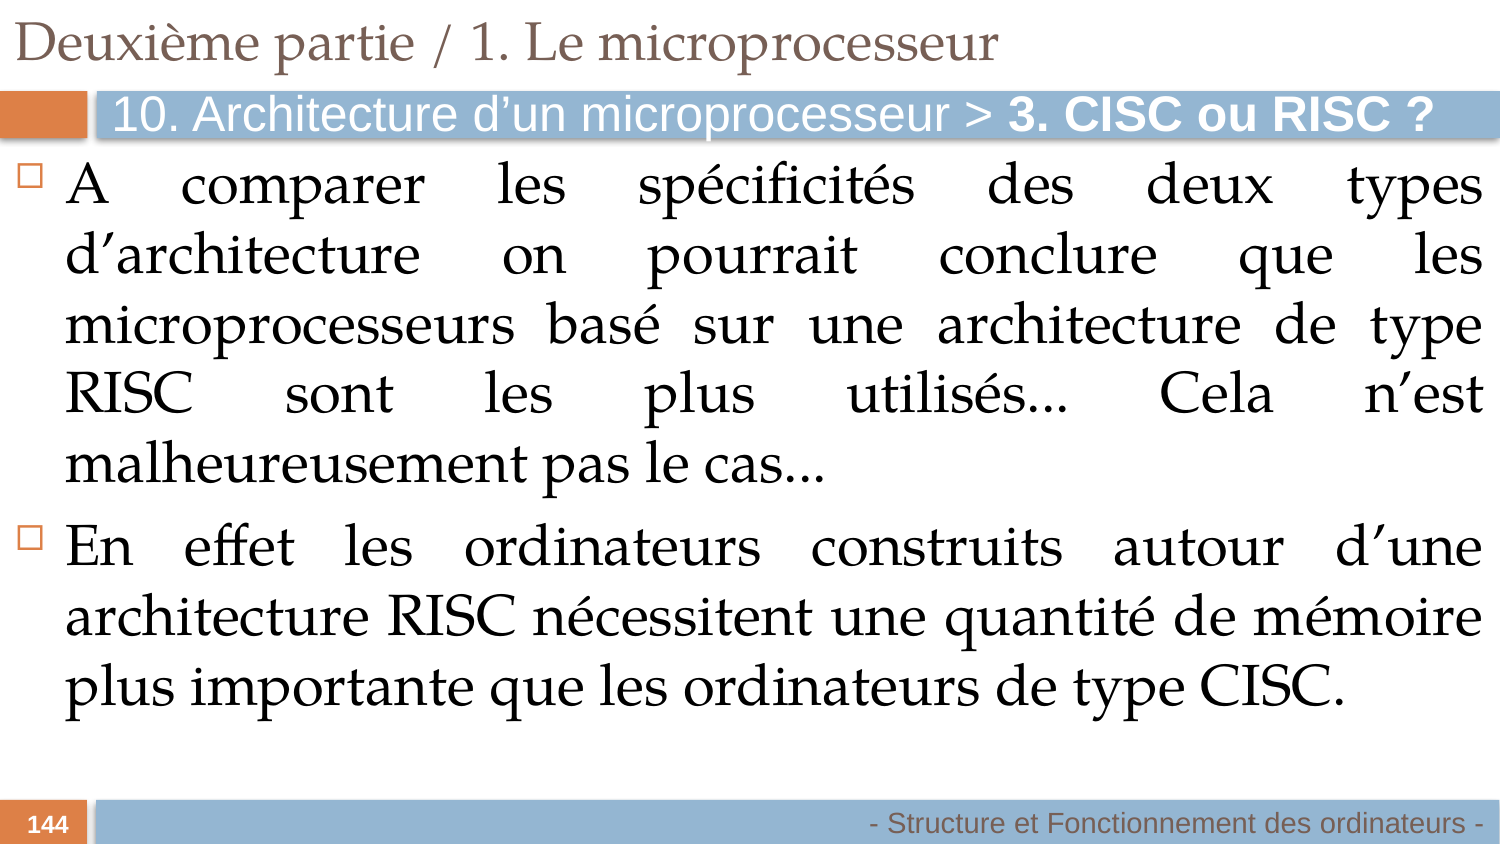

# Deuxième partie / 1. Le microprocesseur
10. Architecture d’un microprocesseur > 3. CISC ou RISC ?
A comparer les spécificités des deux types d’architecture on pourrait conclure que les microprocesseurs basé sur une architecture de type RISC sont les plus utilisés... Cela n’est malheureusement pas le cas...
En effet les ordinateurs construits autour d’une architecture RISC nécessitent une quantité de mémoire plus importante que les ordinateurs de type CISC.
- Structure et Fonctionnement des ordinateurs -